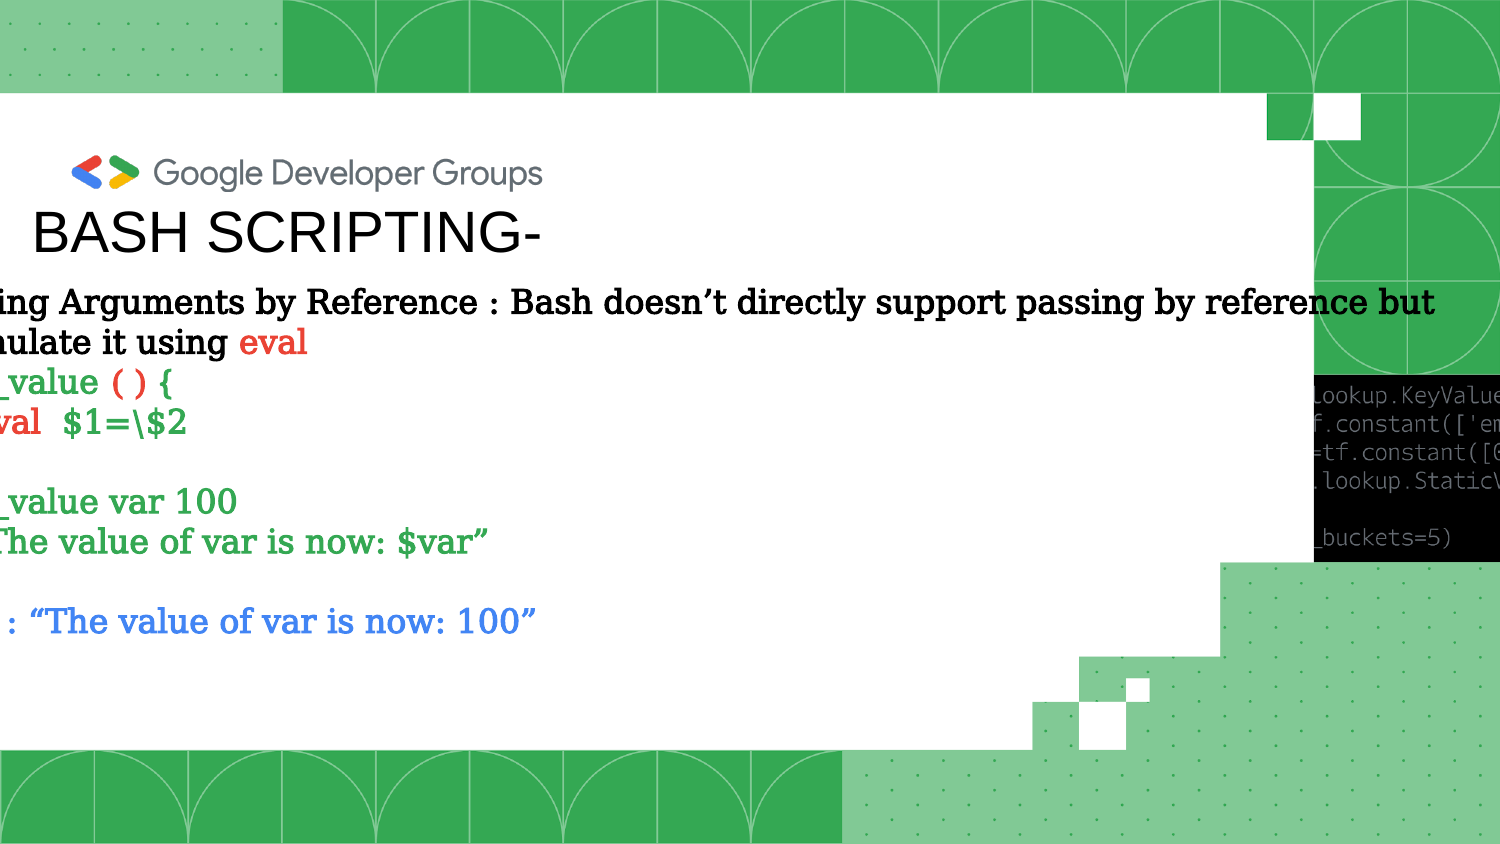

BASH SCRIPTING-
8. Passing Arguments by Reference : Bash doesn’t directly support passing by reference but
can simulate it using eval
modify_value ( ) {
         eval  $1=\$2
}
modify_value var 100
echo “The value of var is now: $var”

Output : “The value of var is now: 100”